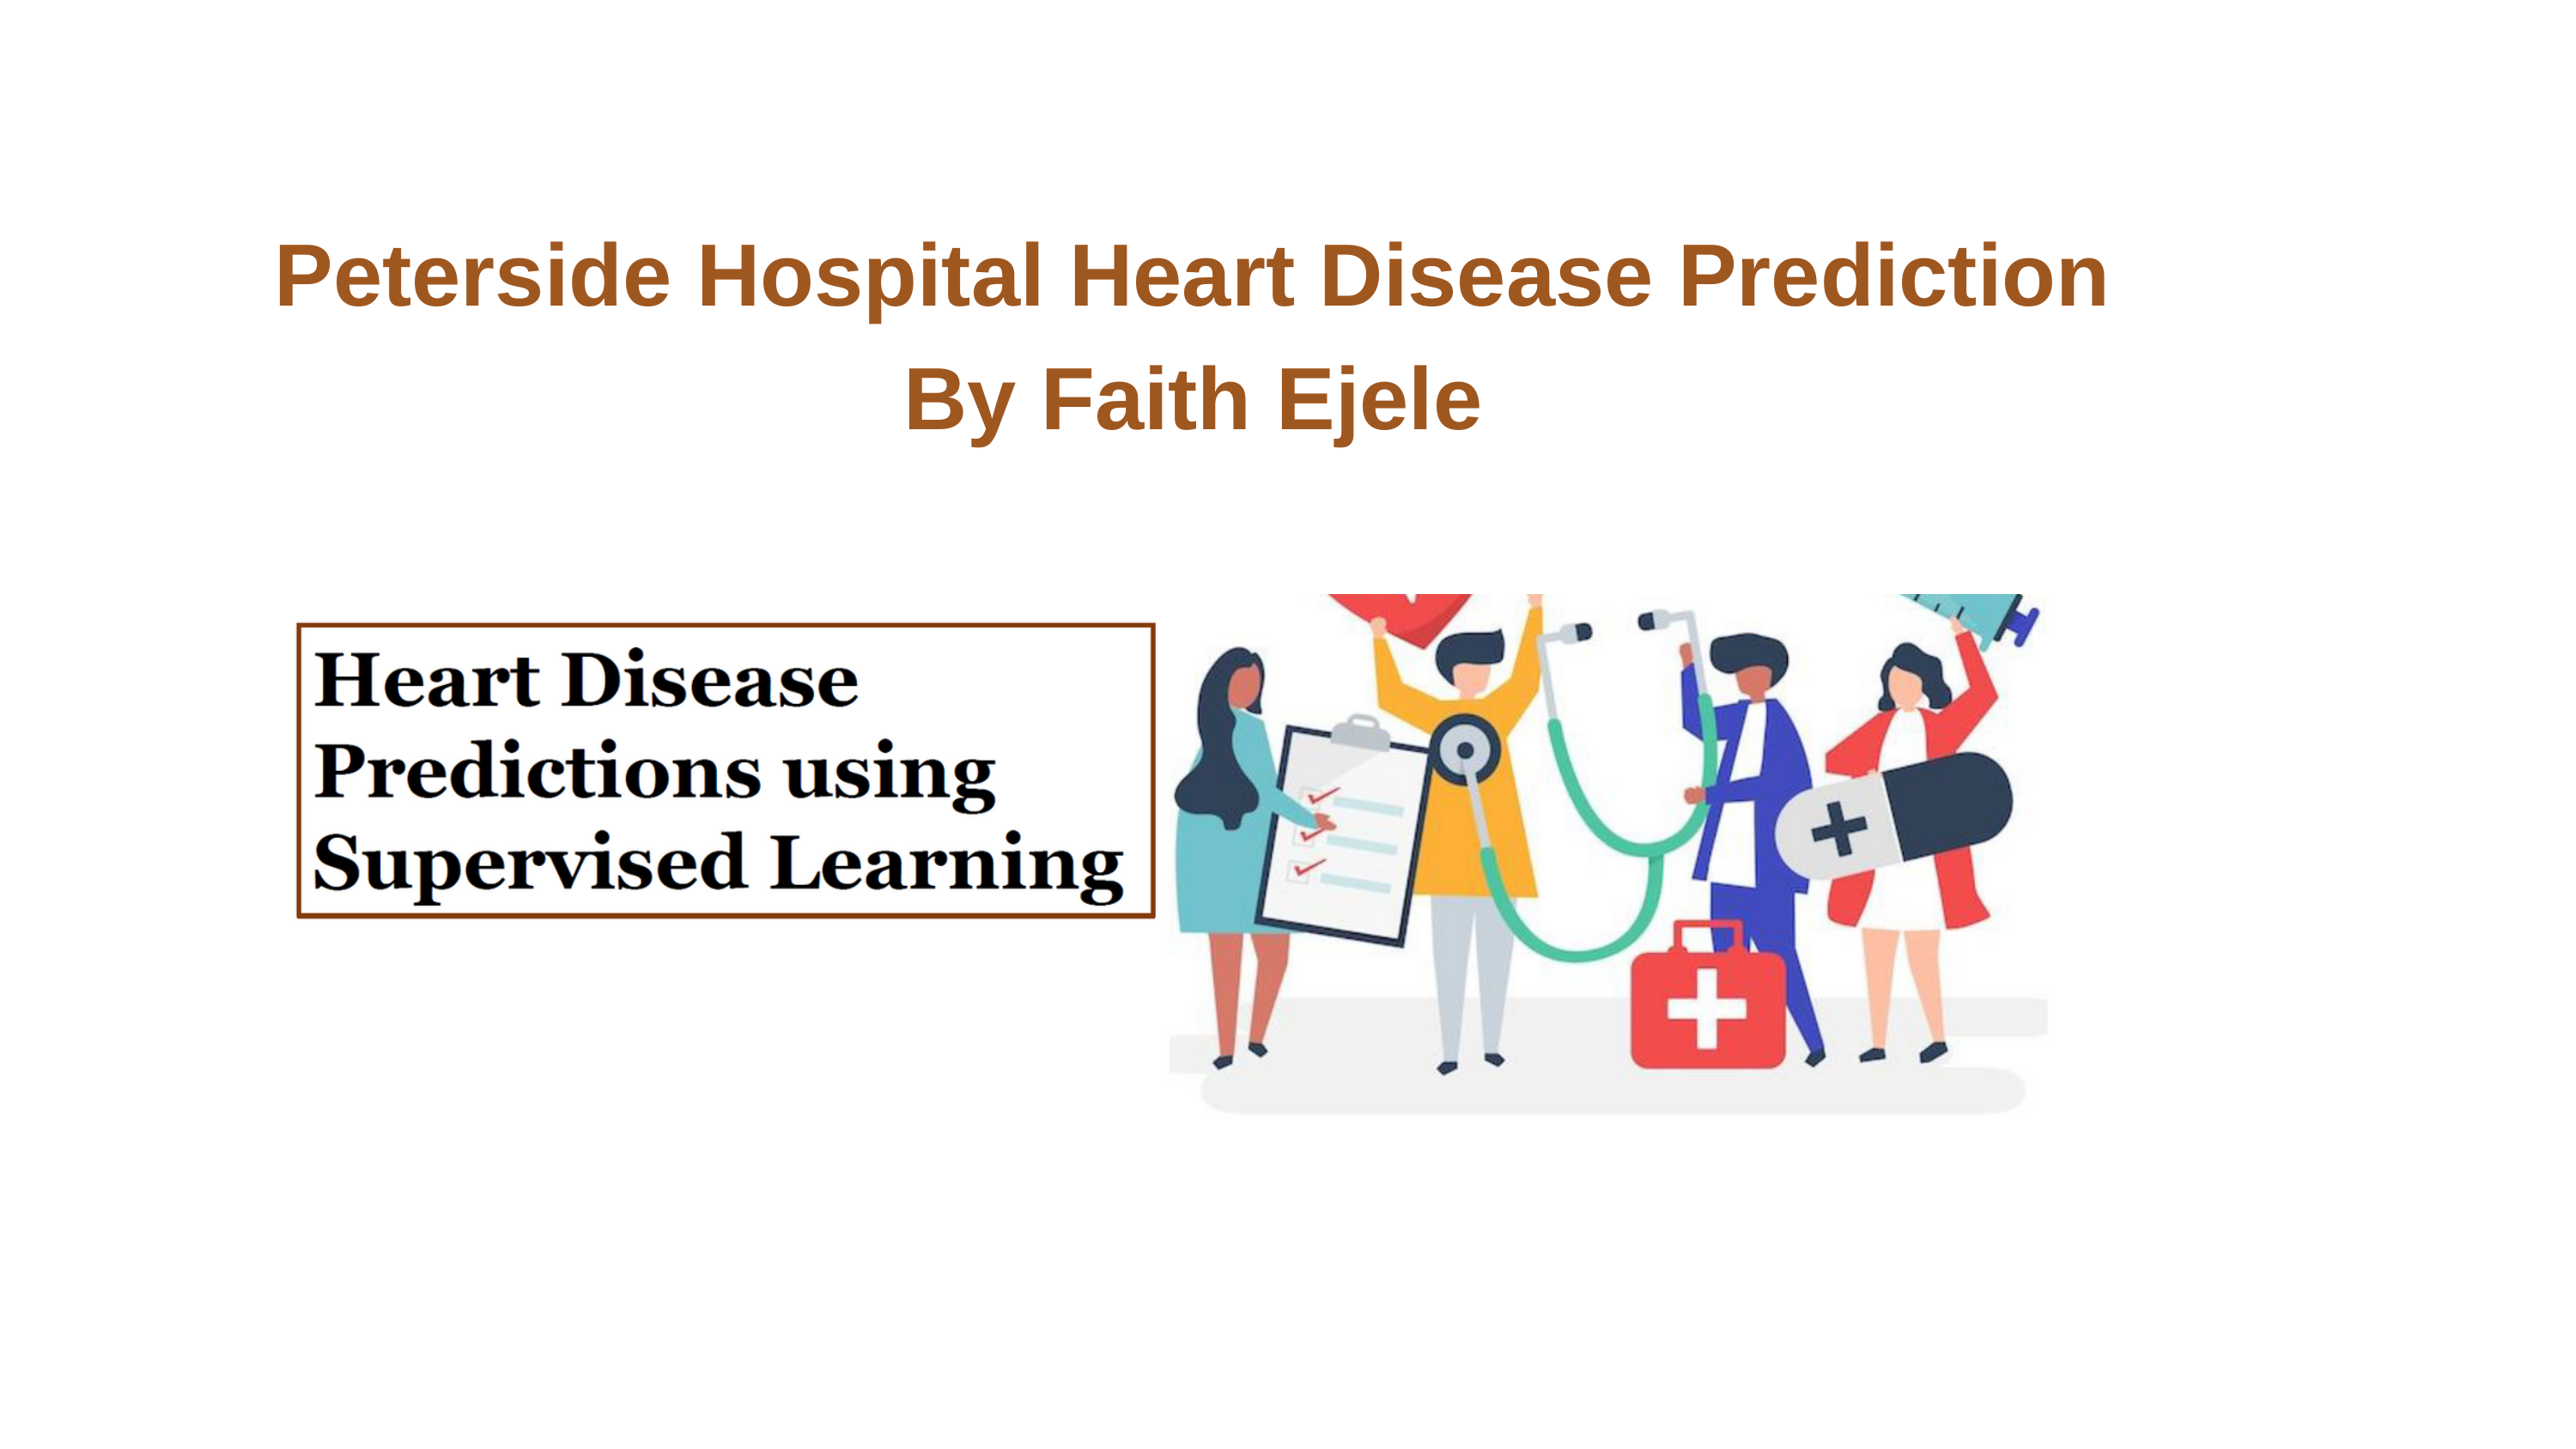

Peterside Hospital Heart Disease Prediction
By Faith Ejele